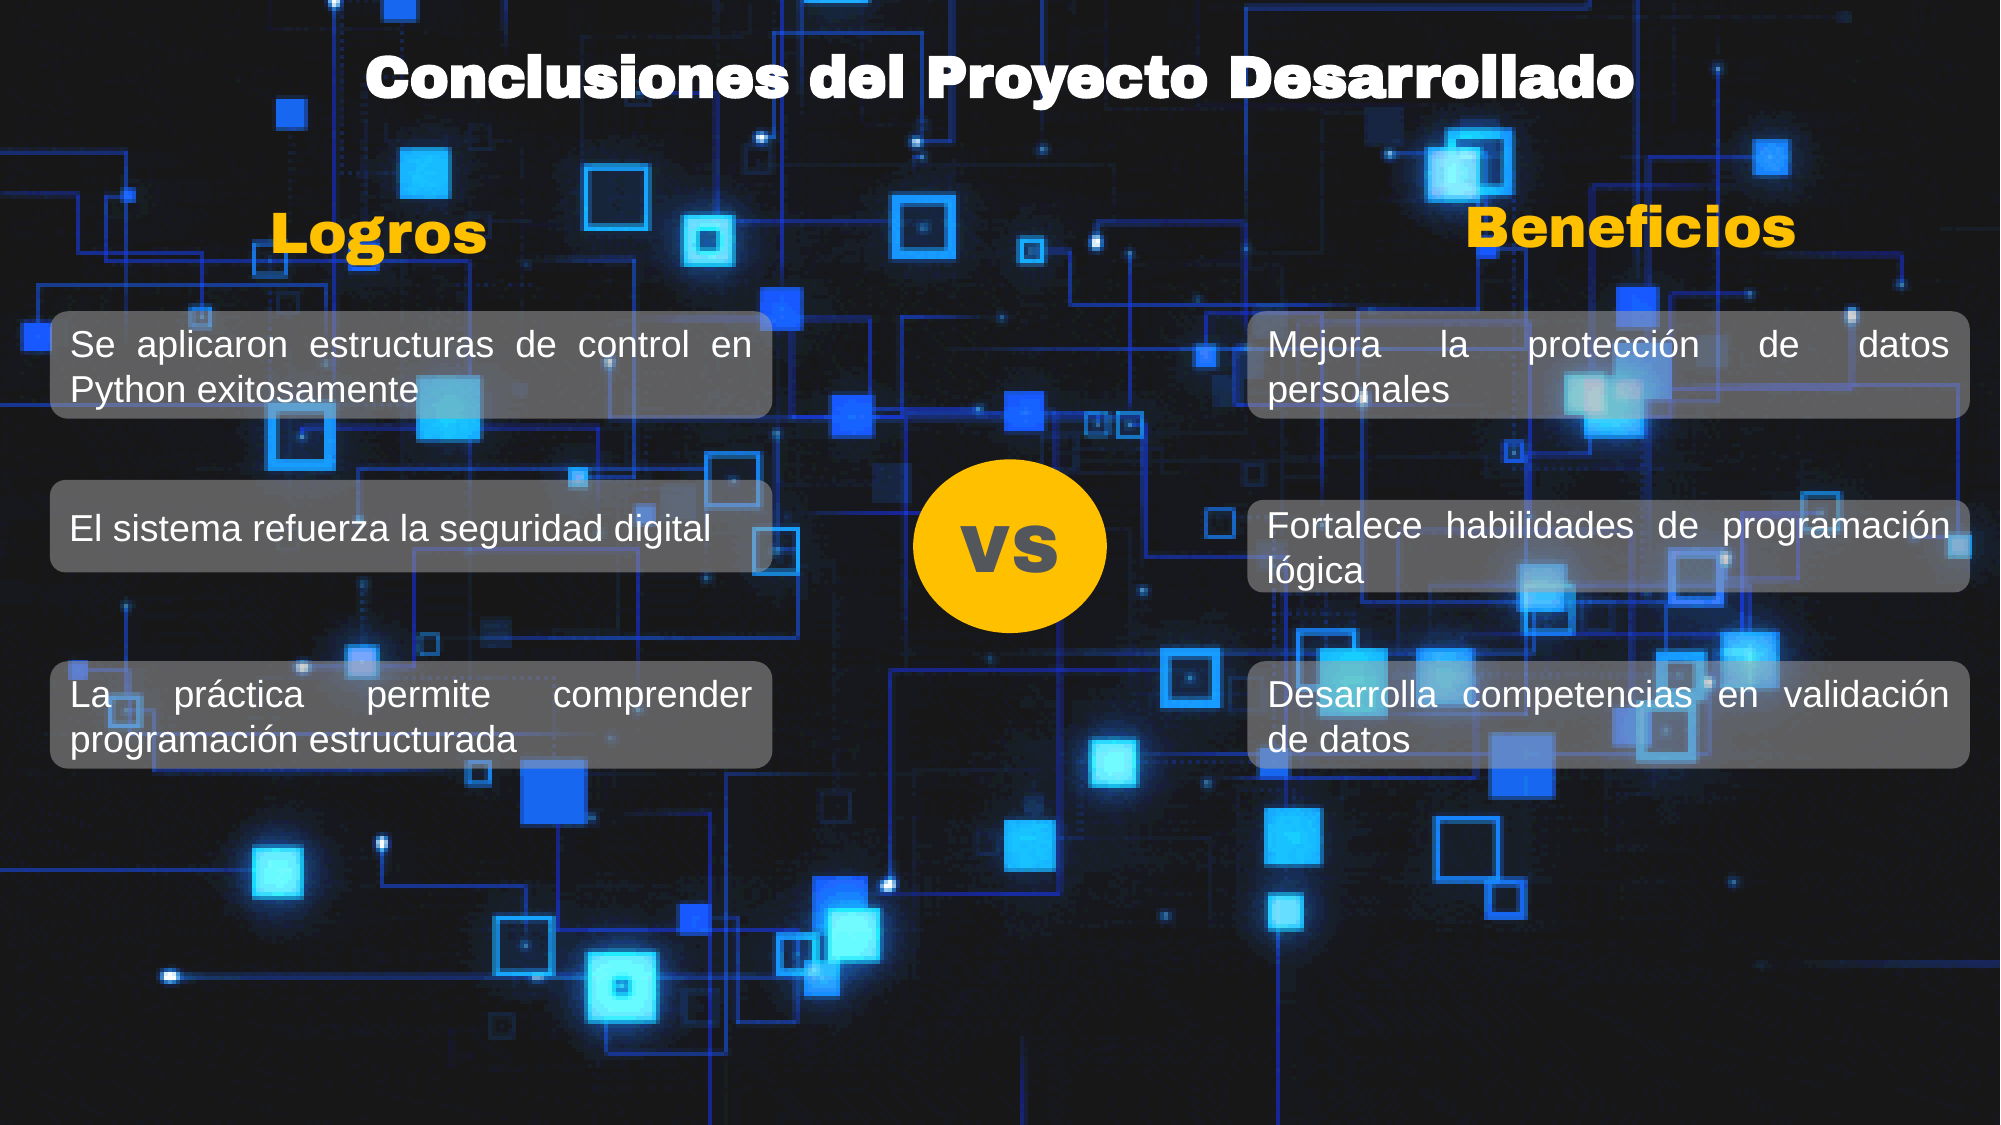

Conclusiones del Proyecto Desarrollado
Logros
Beneficios
Se aplicaron estructuras de control en Python exitosamente
Mejora la protección de datos personales
VS
El sistema refuerza la seguridad digital
Fortalece habilidades de programación lógica
La práctica permite comprender programación estructurada
Desarrolla competencias en validación de datos